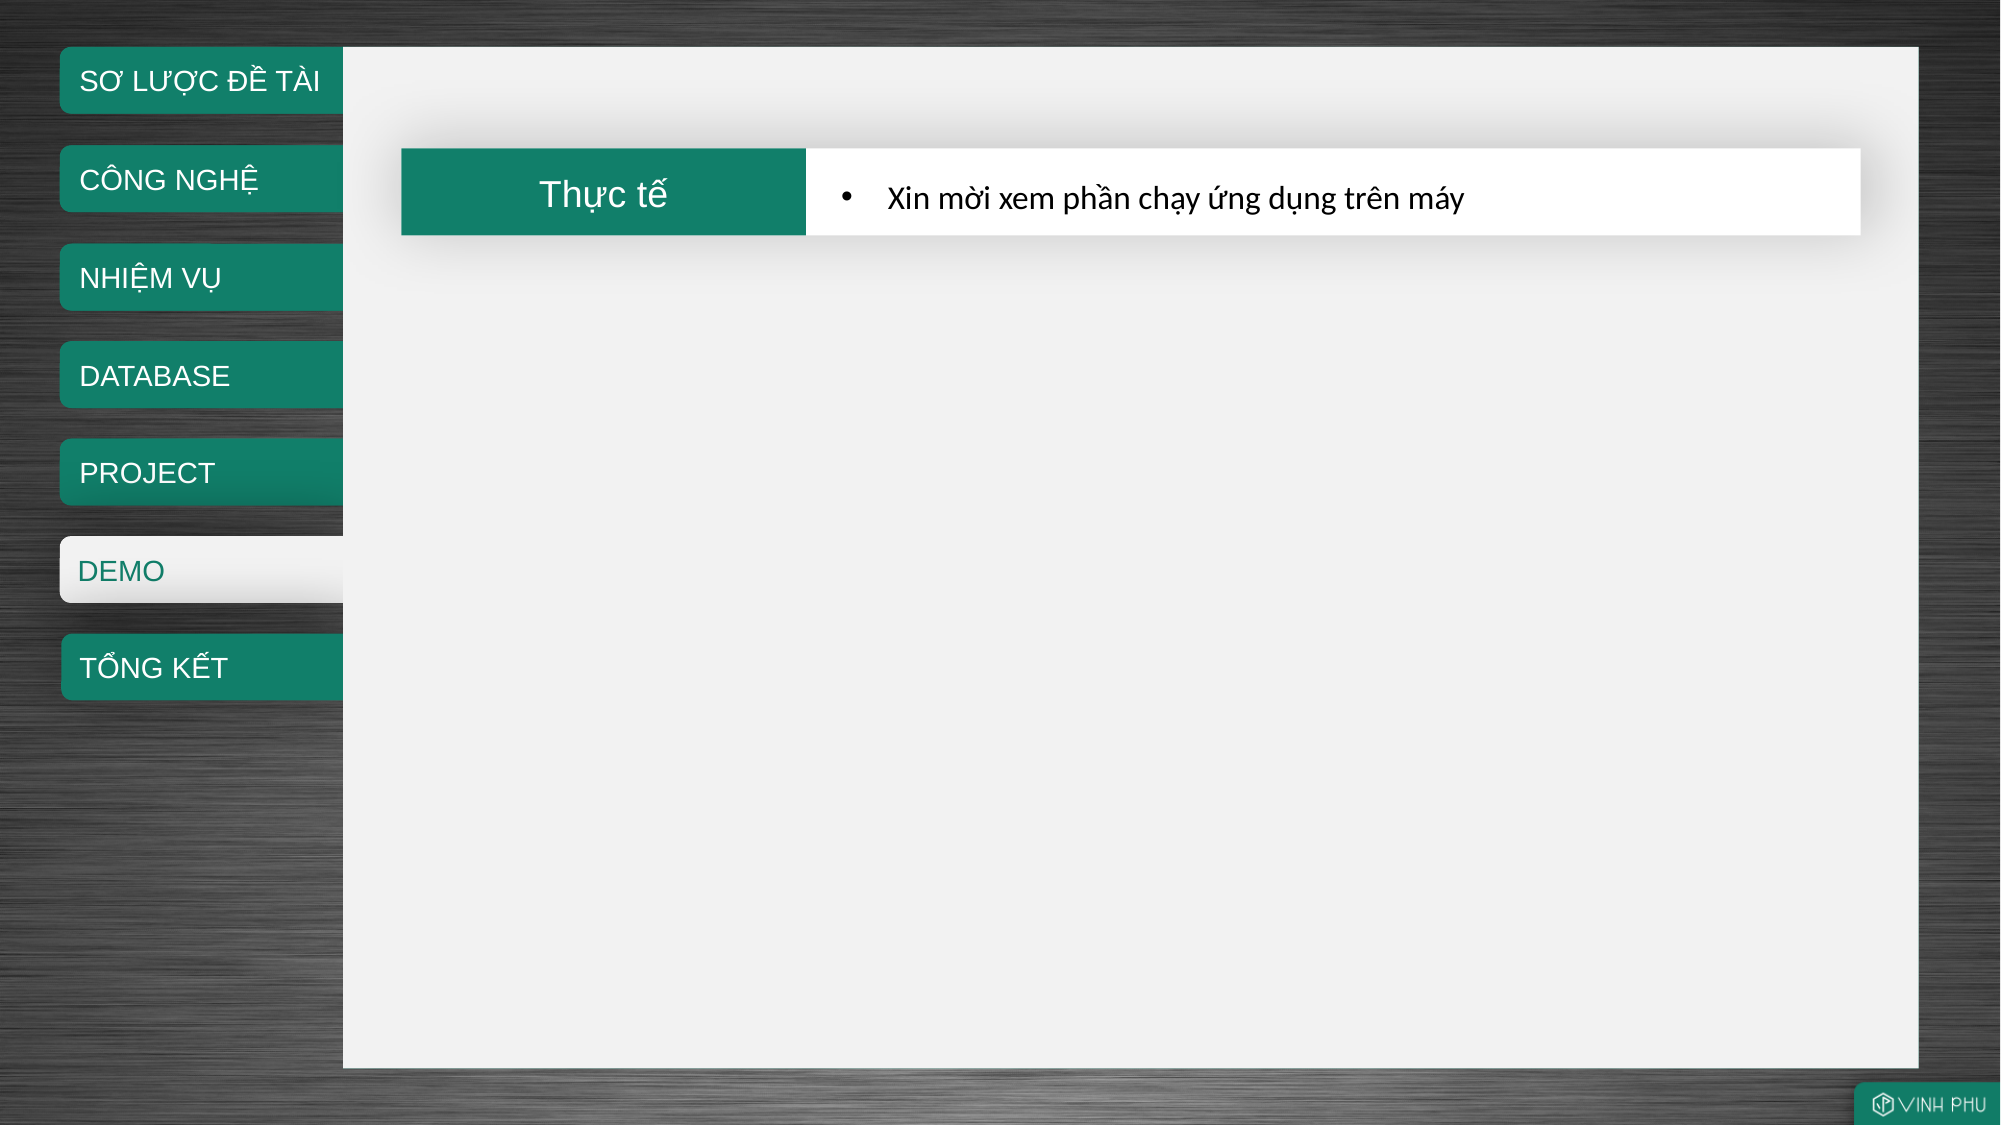

SƠ LƯỢC ĐỀ TÀI

CÔNG NGHỆ
Thực tế

Xin mời xem phần chạy ứng dụng trên máy
NHIỆM VỤ
DATABASE
PROJECT
DEMO
TỔNG KẾT